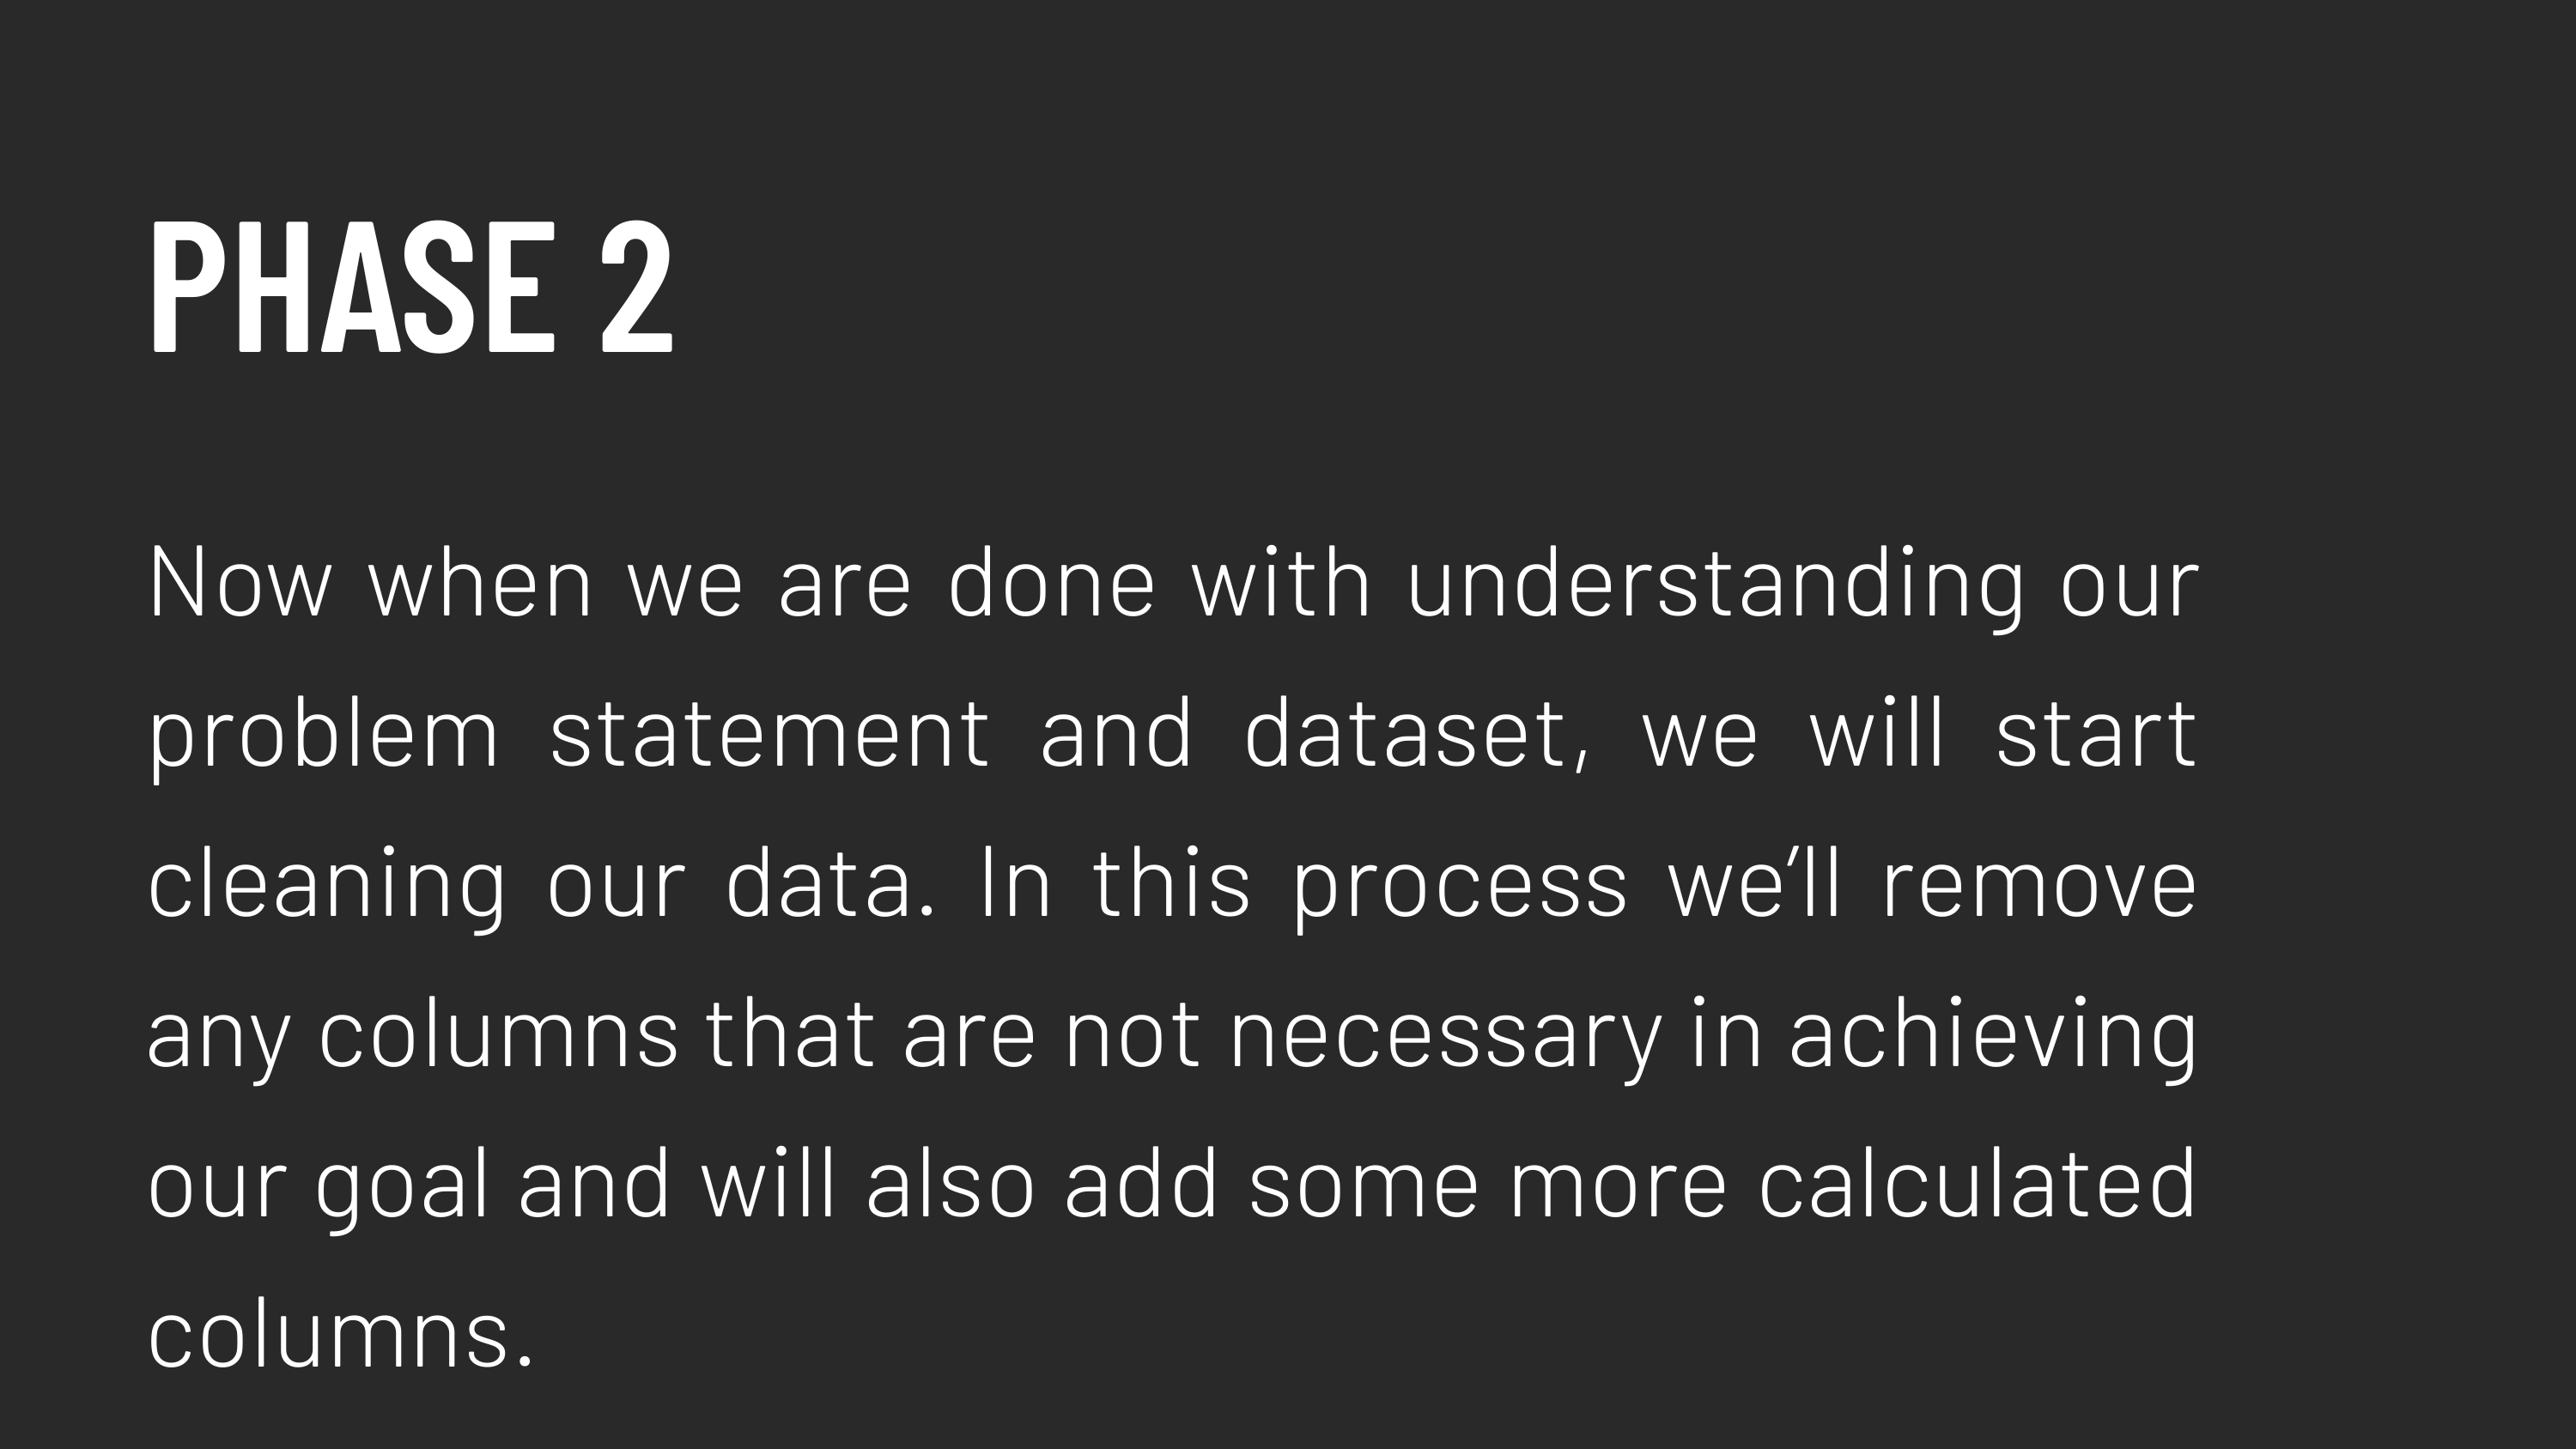

PHASE 2
Now when we are done with understanding our problem statement and dataset, we will start cleaning our data. In this process we’ll remove any columns that are not necessary in achieving our goal and will also add some more calculated columns.